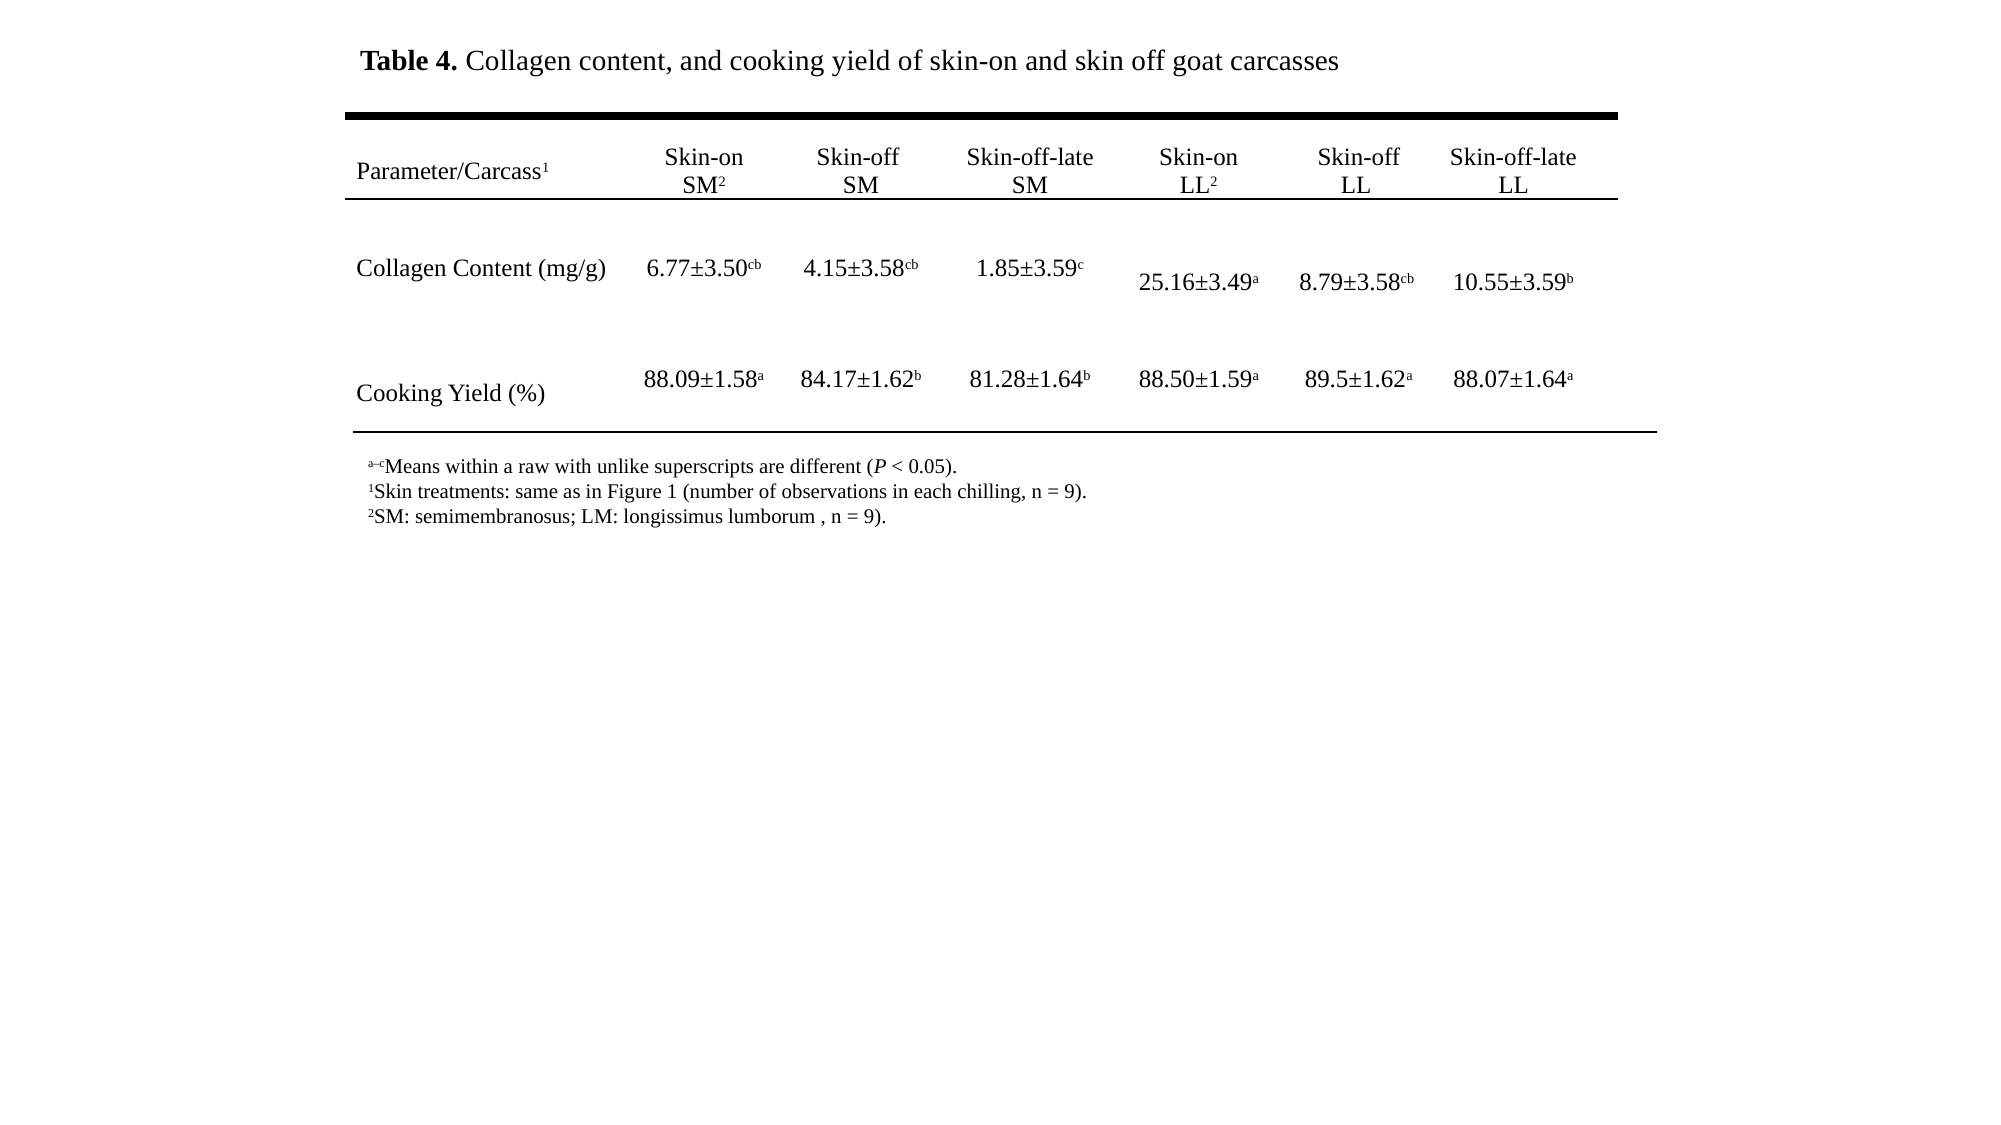

Table 4. Collagen content, and cooking yield of skin-on and skin off goat carcasses
| Parameter/Carcass1 | Skin-on SM2 | Skin-off SM | Skin-off-late SM | Skin-on LL2 | Skin-off LL | Skin-off-late LL |  |
| --- | --- | --- | --- | --- | --- | --- | --- |
|  |  |  |  |  |  |  |  |
| Collagen Content (mg/g) | 6.77±3.50cb | 4.15±3.58cb | 1.85±3.59c | 25.16±3.49a | 8.79±3.58cb | 10.55±3.59b |  |
| Cooking Yield (%) | 88.09±1.58a | 84.17±1.62b | 81.28±1.64b | 88.50±1.59a | 89.5±1.62a | 88.07±1.64a |  |
|  |
| --- |
a–cMeans within a raw with unlike superscripts are different (P < 0.05).
1Skin treatments: same as in Figure 1 (number of observations in each chilling, n = 9).
2SM: semimembranosus; LM: longissimus lumborum , n = 9).